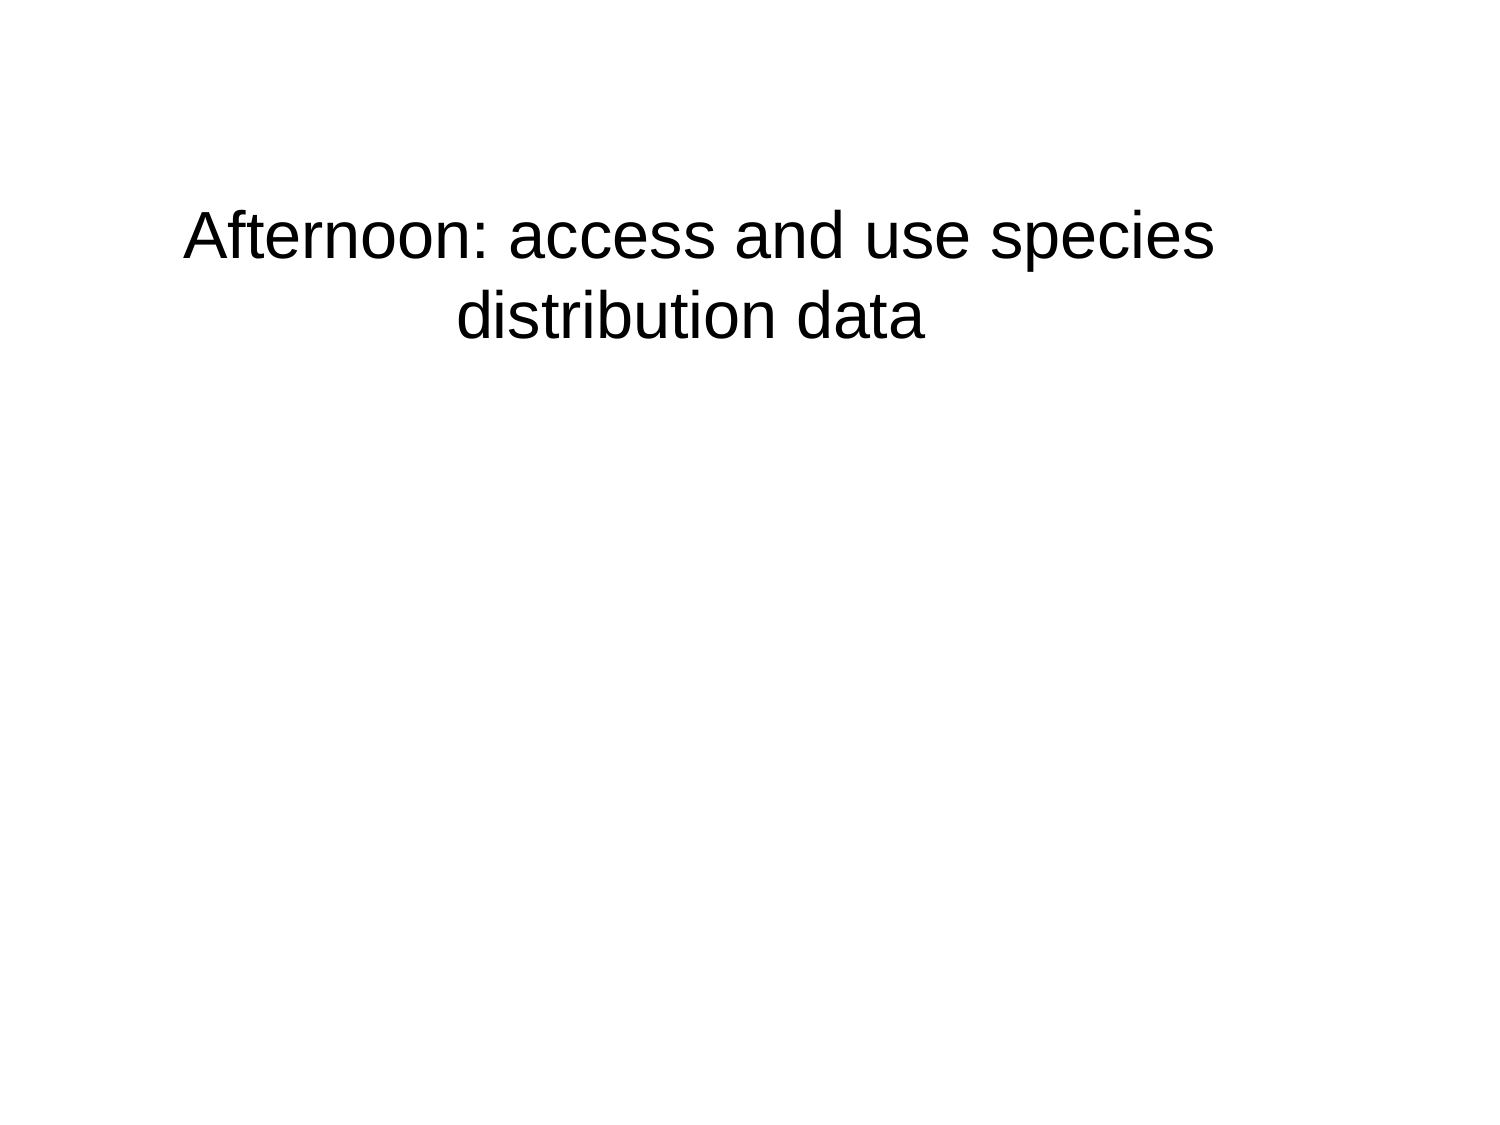

# Afternoon: access and use species distribution data